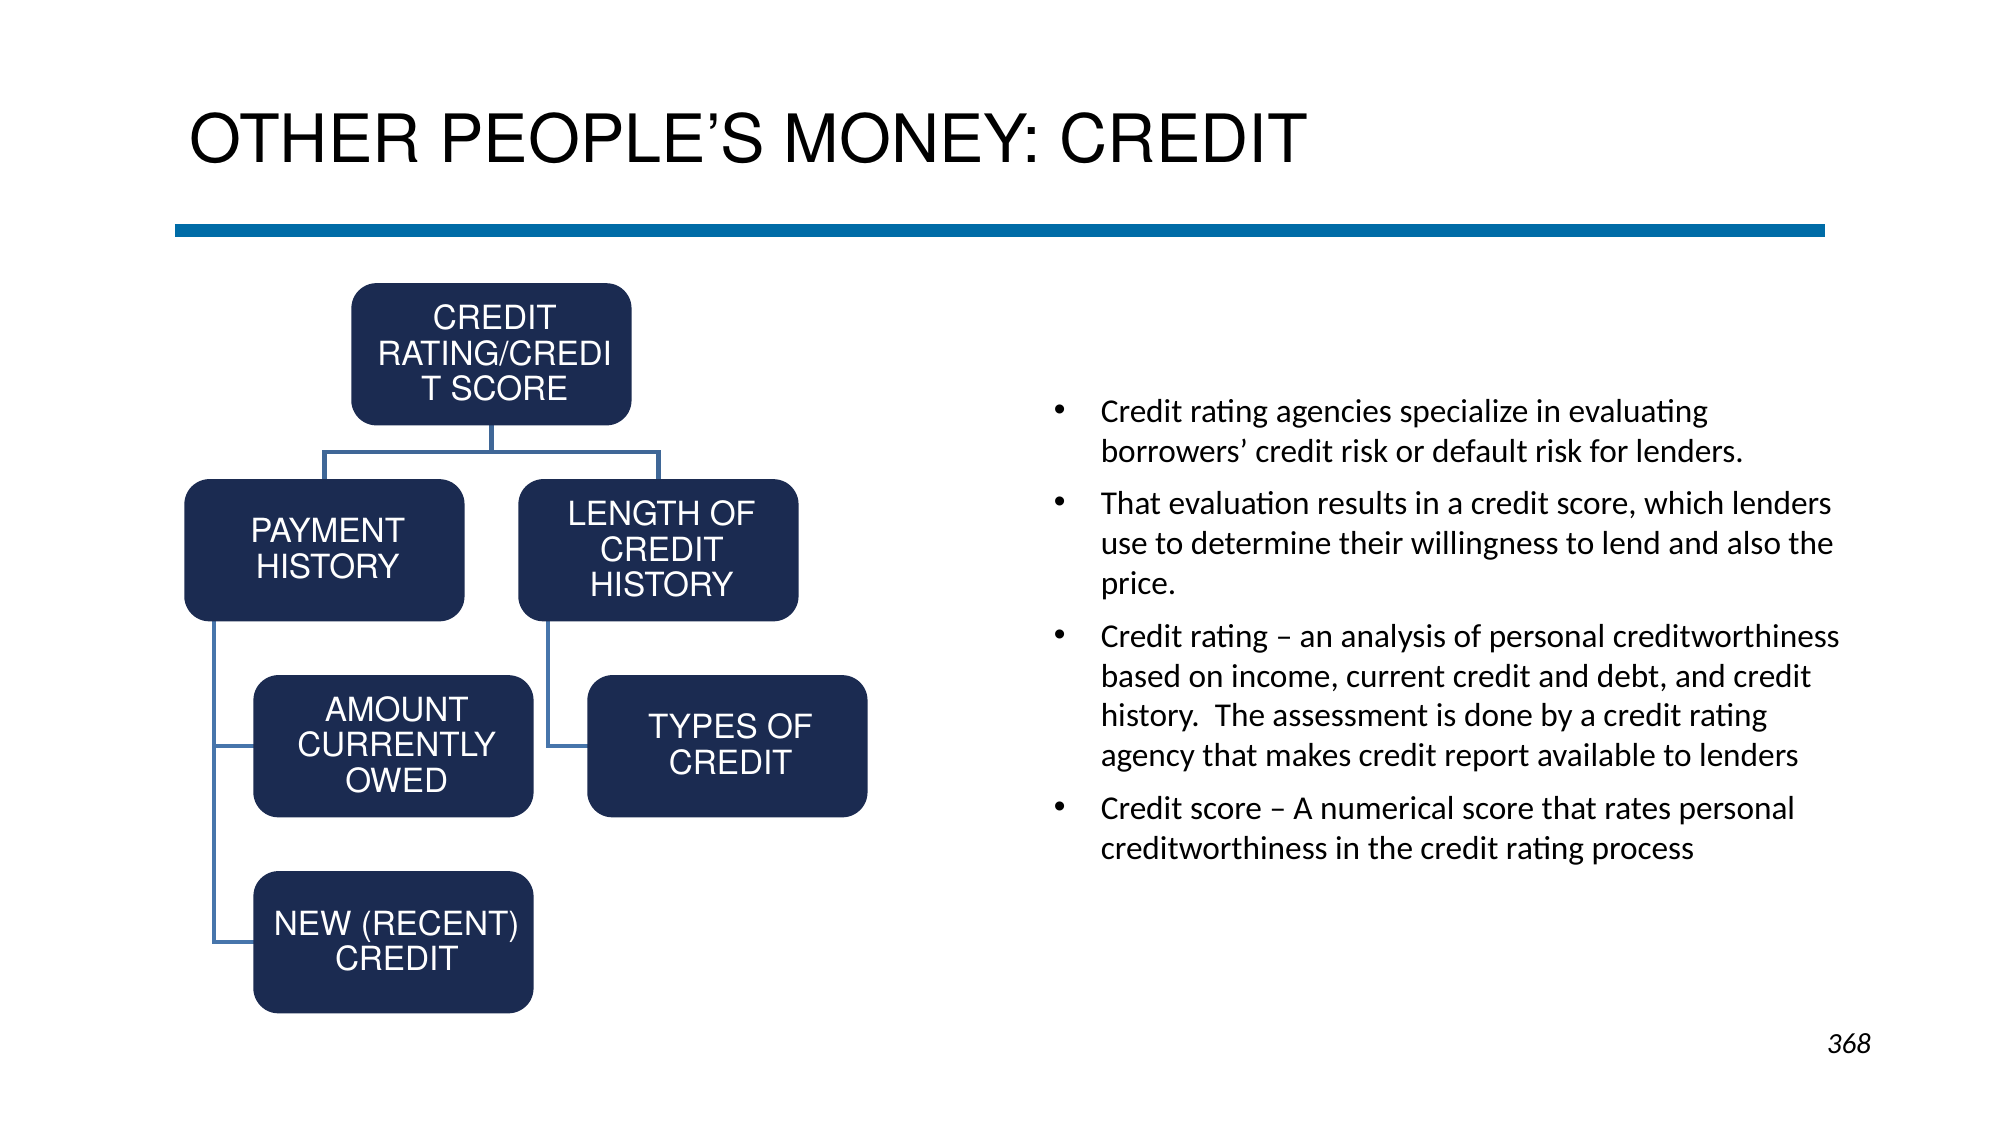

# Other People’s Money: Credit
Credit Rating/Credit Score
Payment History
Amount Currently Owed
New (recent) Credit
Length of Credit History
Types of Credit

Credit rating agencies specialize in evaluating borrowers’ credit risk or default risk for lenders.
That evaluation results in a credit score, which lenders use to determine their willingness to lend and also the price.
Credit rating – an analysis of personal creditworthiness based on income, current credit and debt, and credit history.  The assessment is done by a credit rating agency that makes credit report available to lenders
Credit score – A numerical score that rates personal creditworthiness in the credit rating process